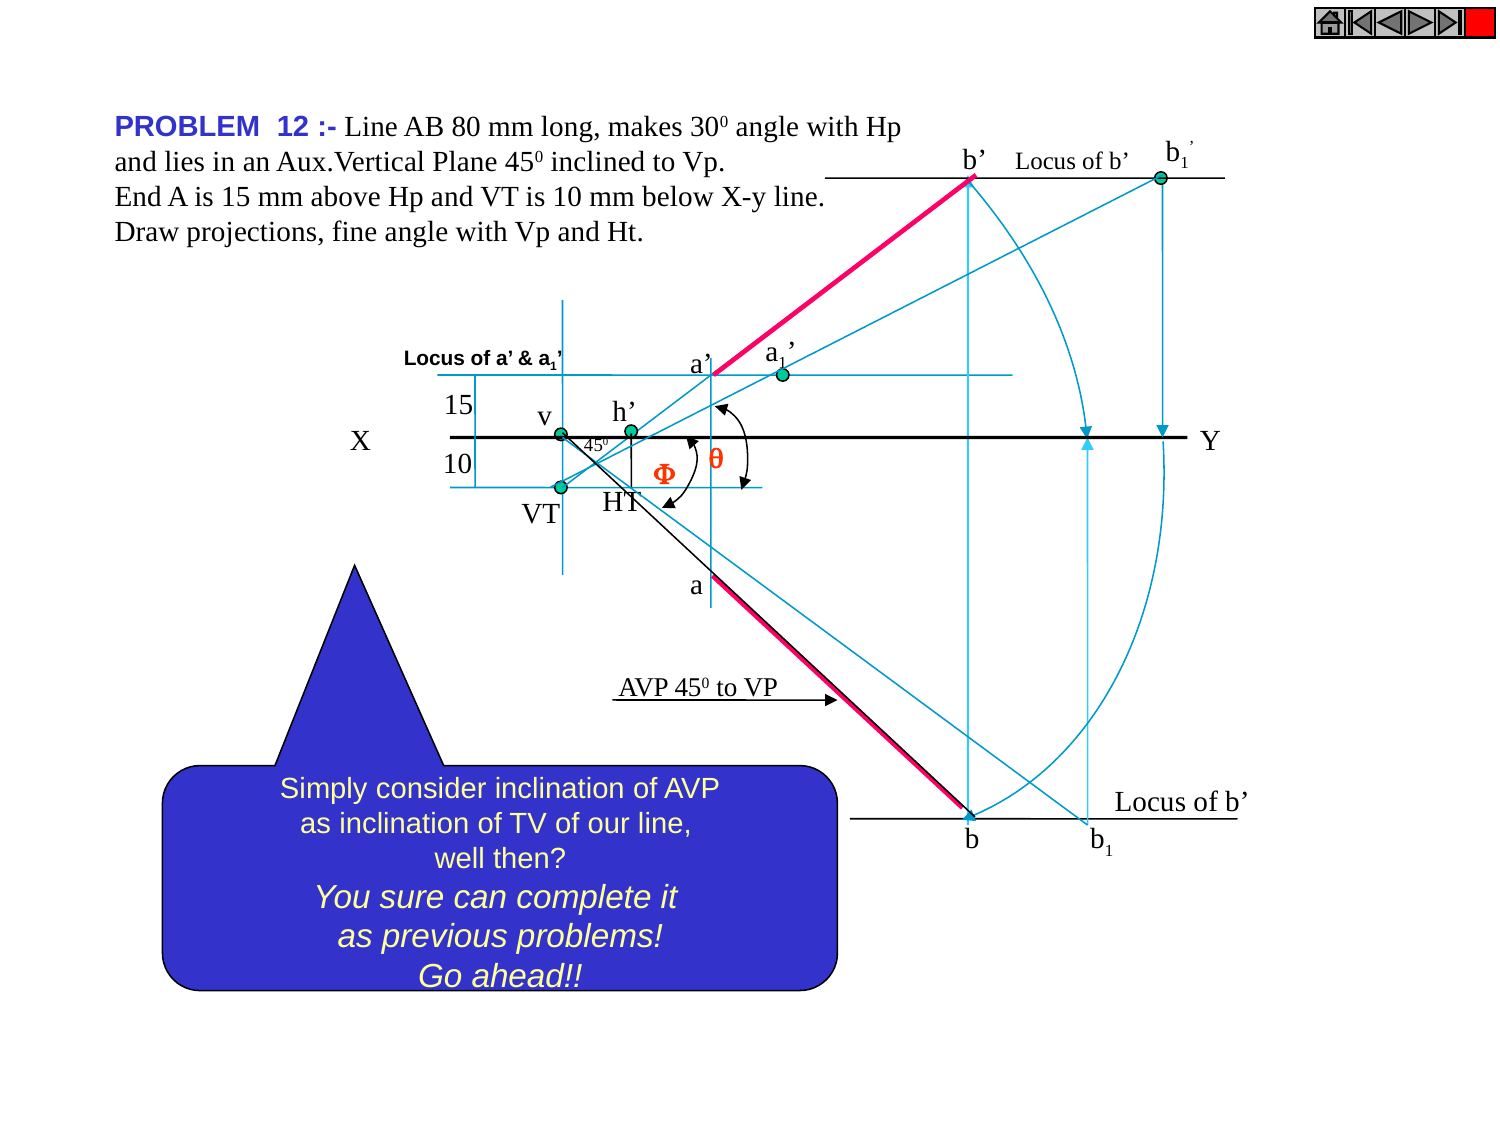

PROBLEM  12 :- Line AB 80 mm long, makes 300 angle with Hp
and lies in an Aux.Vertical Plane 450 inclined to Vp.
End A is 15 mm above Hp and VT is 10 mm below X-y line.
Draw projections, fine angle with Vp and Ht.
b1’

b’
Locus of b’

θ

b

a1’

Locus of a’ & a1’
a’

15

h’
v
X
Y

450

10

Φ
b1

HT

VT
a

AVP 450 to VP

Simply consider inclination of AVP
as inclination of TV of our line,
well then?
You sure can complete it
as previous problems!
Go ahead!!

Locus of b’